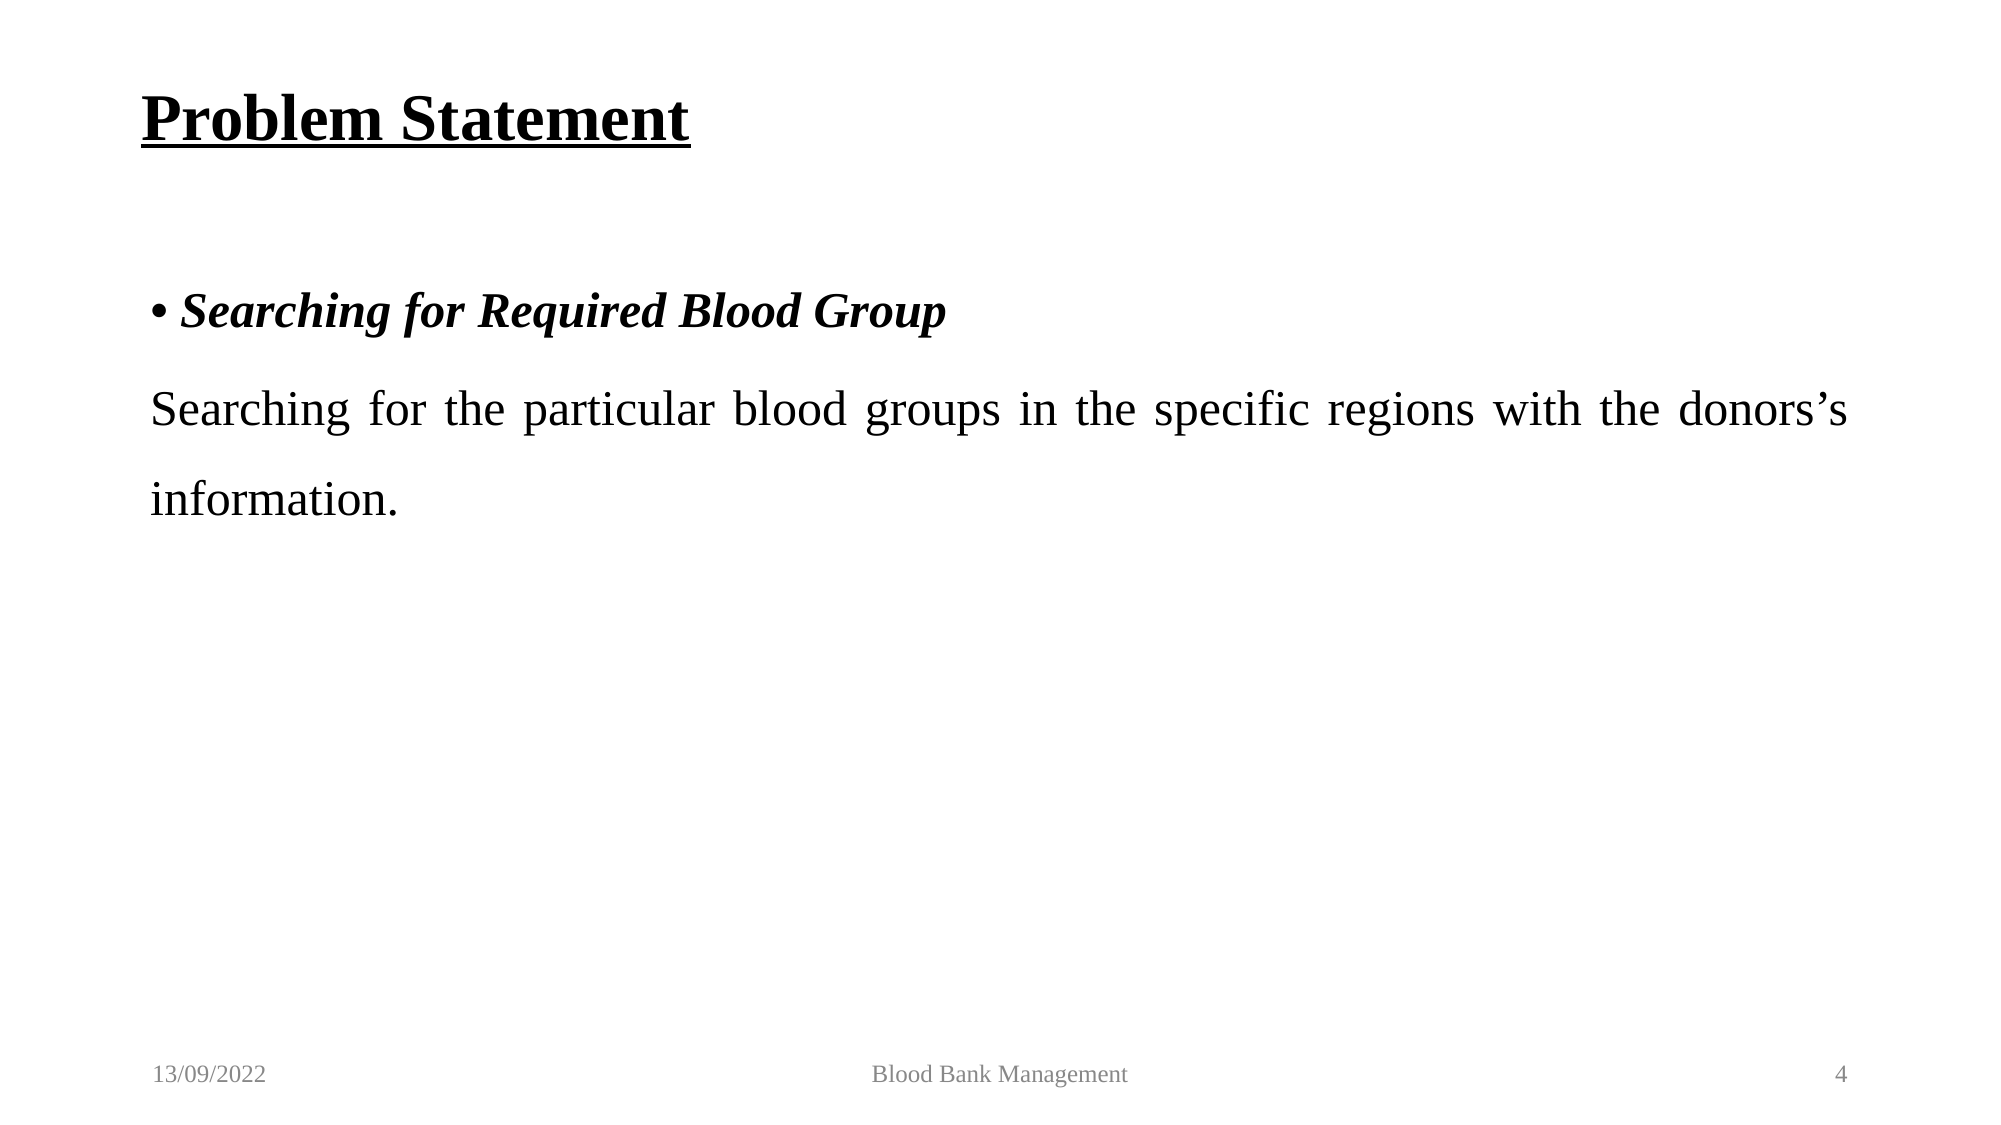

# Problem Statement
• Searching for Required Blood Group
Searching for the particular blood groups in the specific regions with the donors’s information.
13/09/2022
Blood Bank Management
4